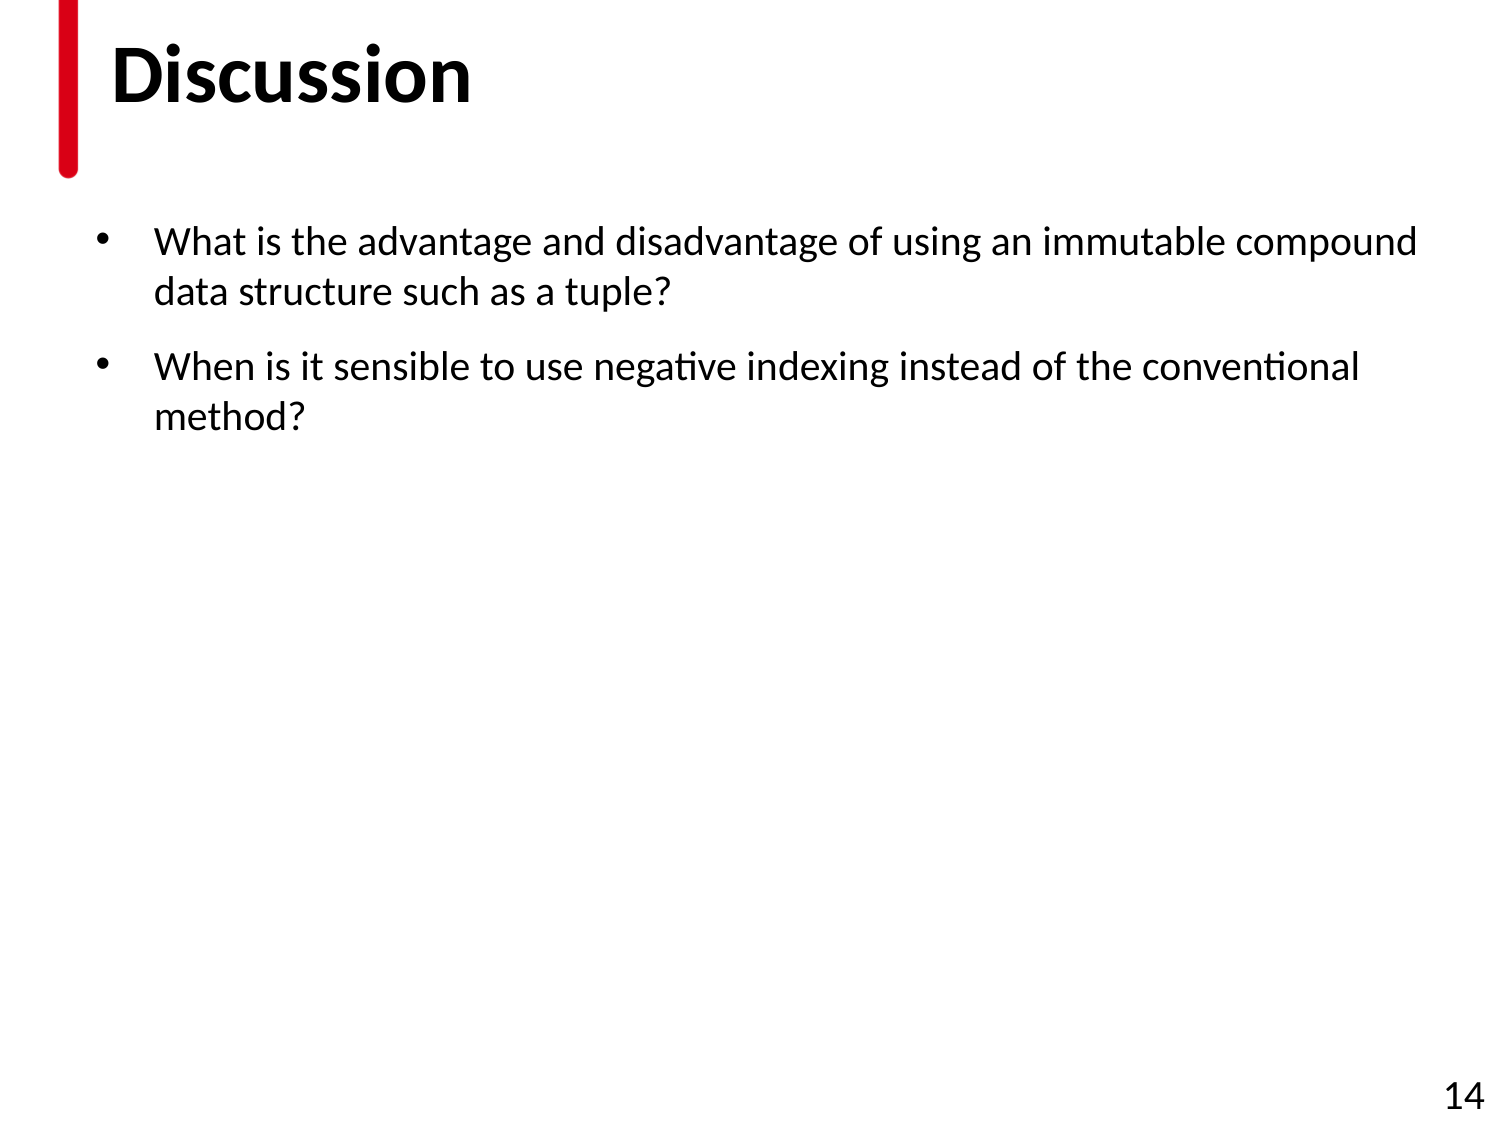

# Discussion
What is the advantage and disadvantage of using an immutable compound data structure such as a tuple?
When is it sensible to use negative indexing instead of the conventional method?